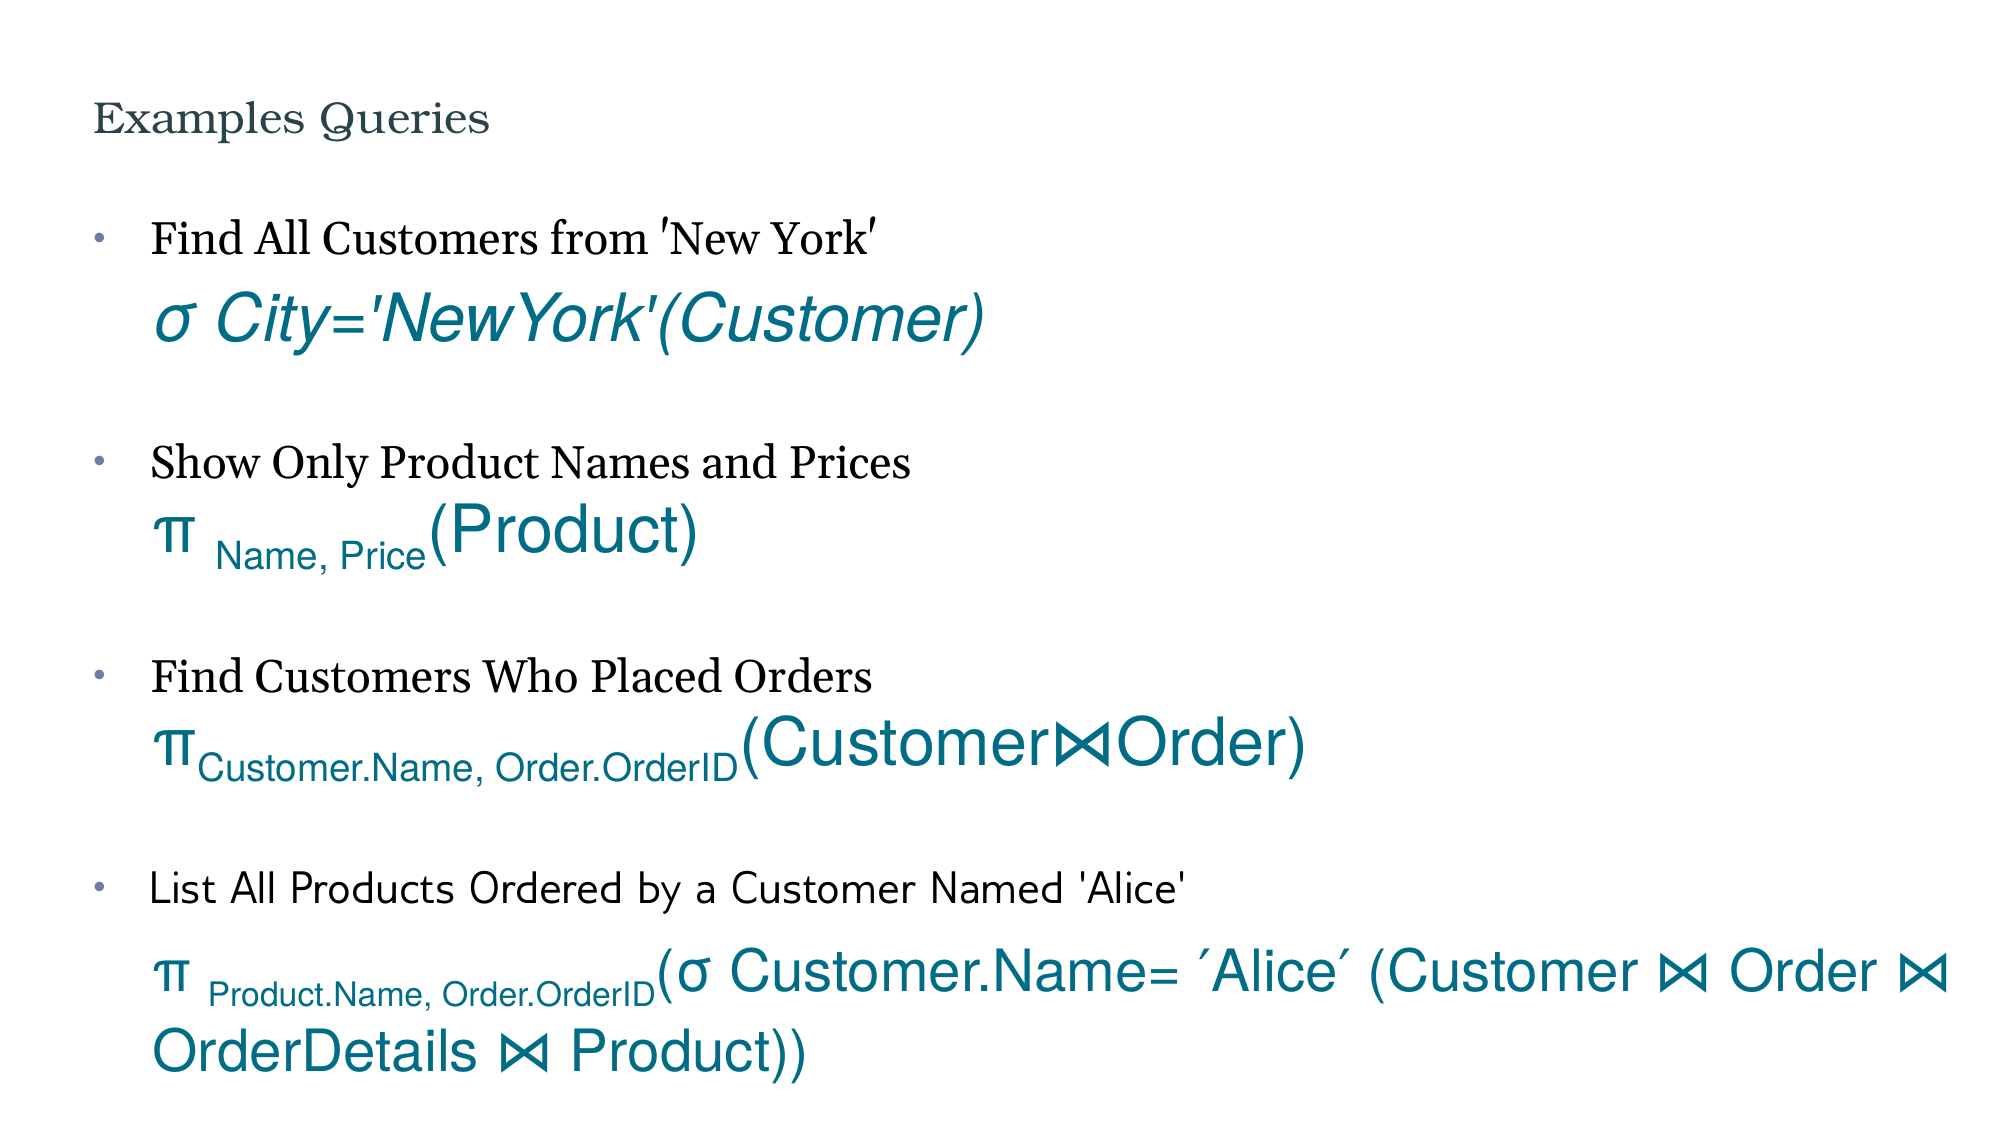

# Examples Queries
Find All Customers from 'New York'
σ City=′NewYork′​(Customer)
Show Only Product Names and Prices
π Name, Price(Product)
Find Customers Who Placed Orders
πCustomer.Name, Order.OrderID​(Customer⋈Order)
List All Products Ordered by a Customer Named 'Alice'
π Product.Name, Order.OrderID​(σ Customer.Name= ′Alice′​ (Customer ⋈ Order ⋈ OrderDetails ⋈ Product))